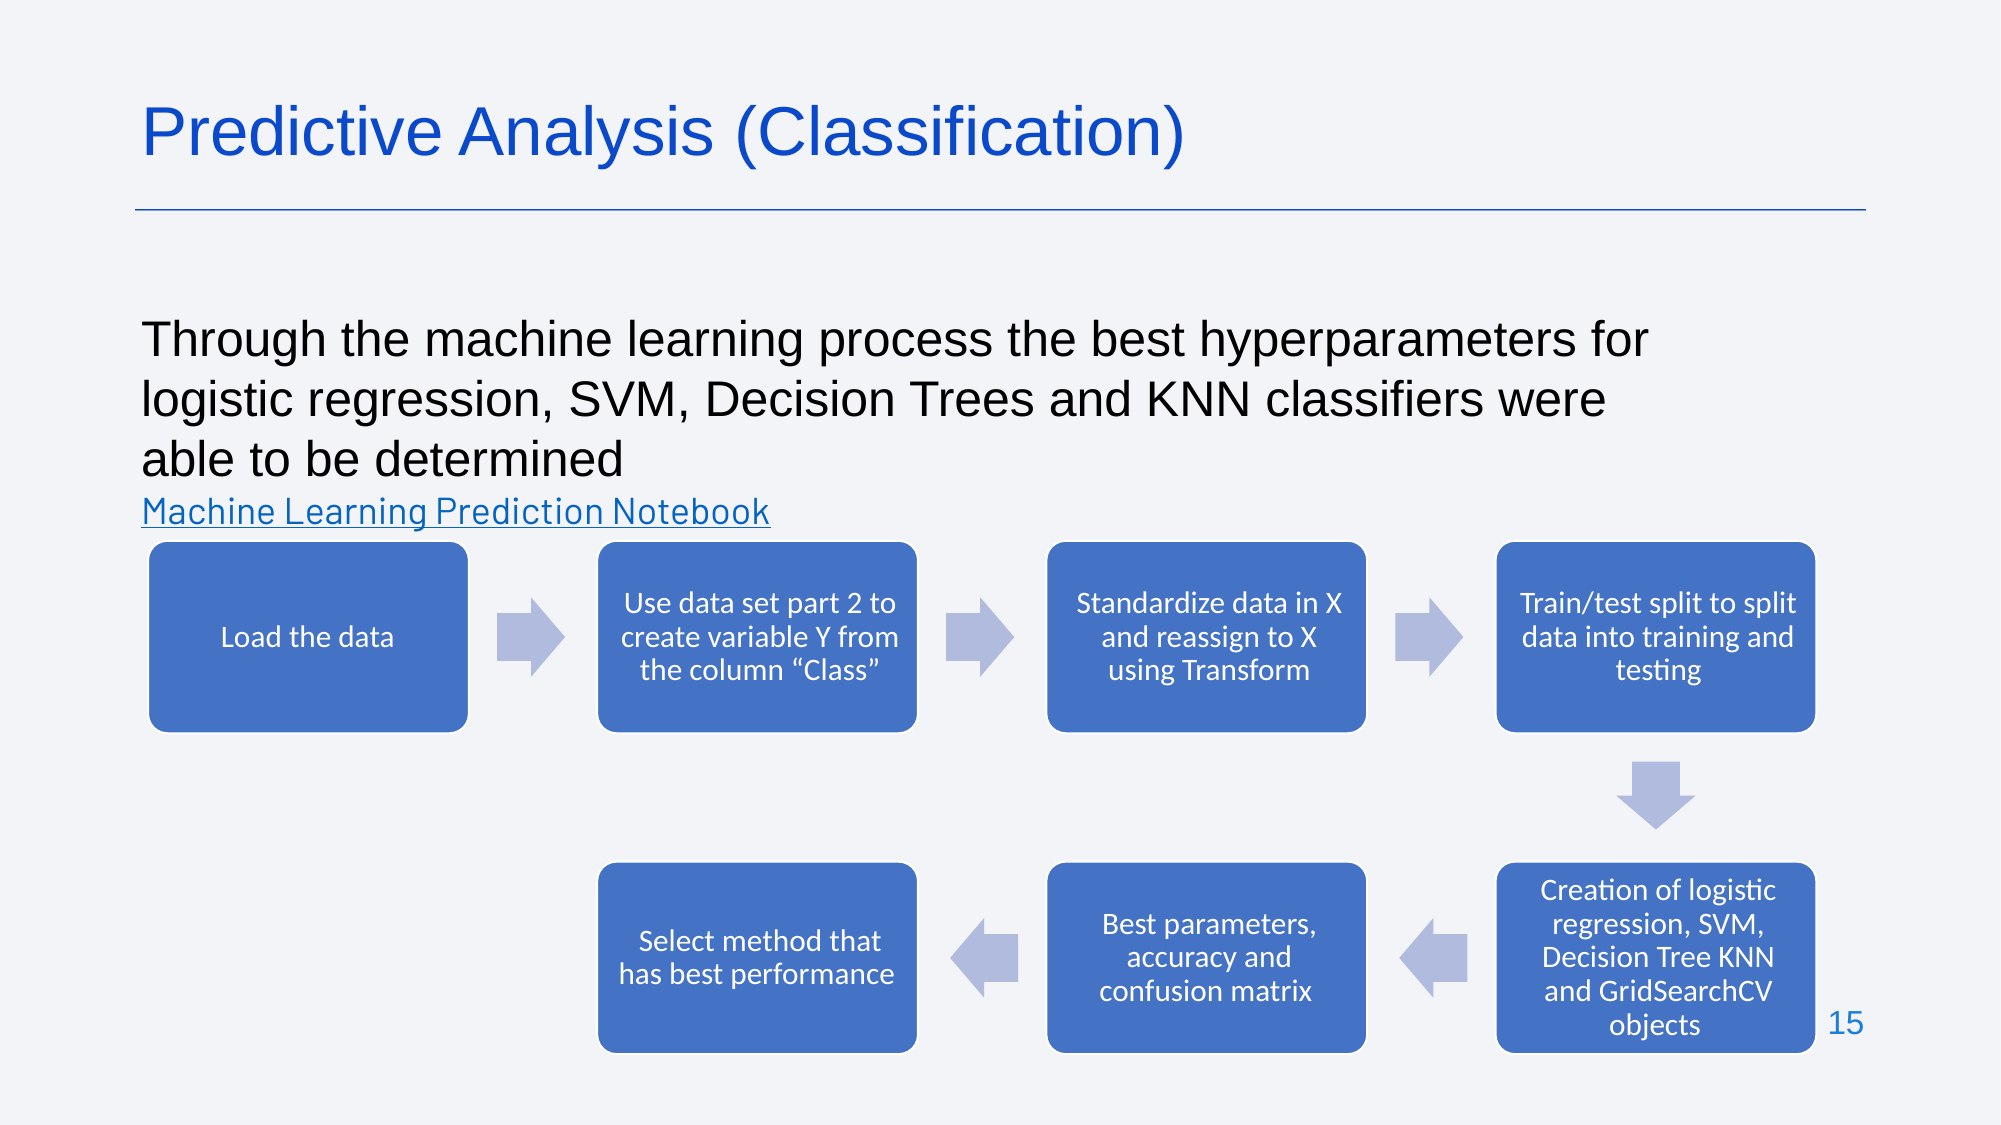

Predictive Analysis (Classification)
Through the machine learning process the best hyperparameters for logistic regression, SVM, Decision Trees and KNN classifiers were able to be determined
Machine Learning Prediction Notebook

Load the data

Use data set part 2 to create variable Y from the column “Class”

Standardize data in X and reassign to X using Transform

Train/test split to split data into training and testing

Creation of logistic regression, SVM, Decision Tree KNN and GridSearchCV objects

Best parameters, accuracy and confusion matrix

Select method that has best performance
15